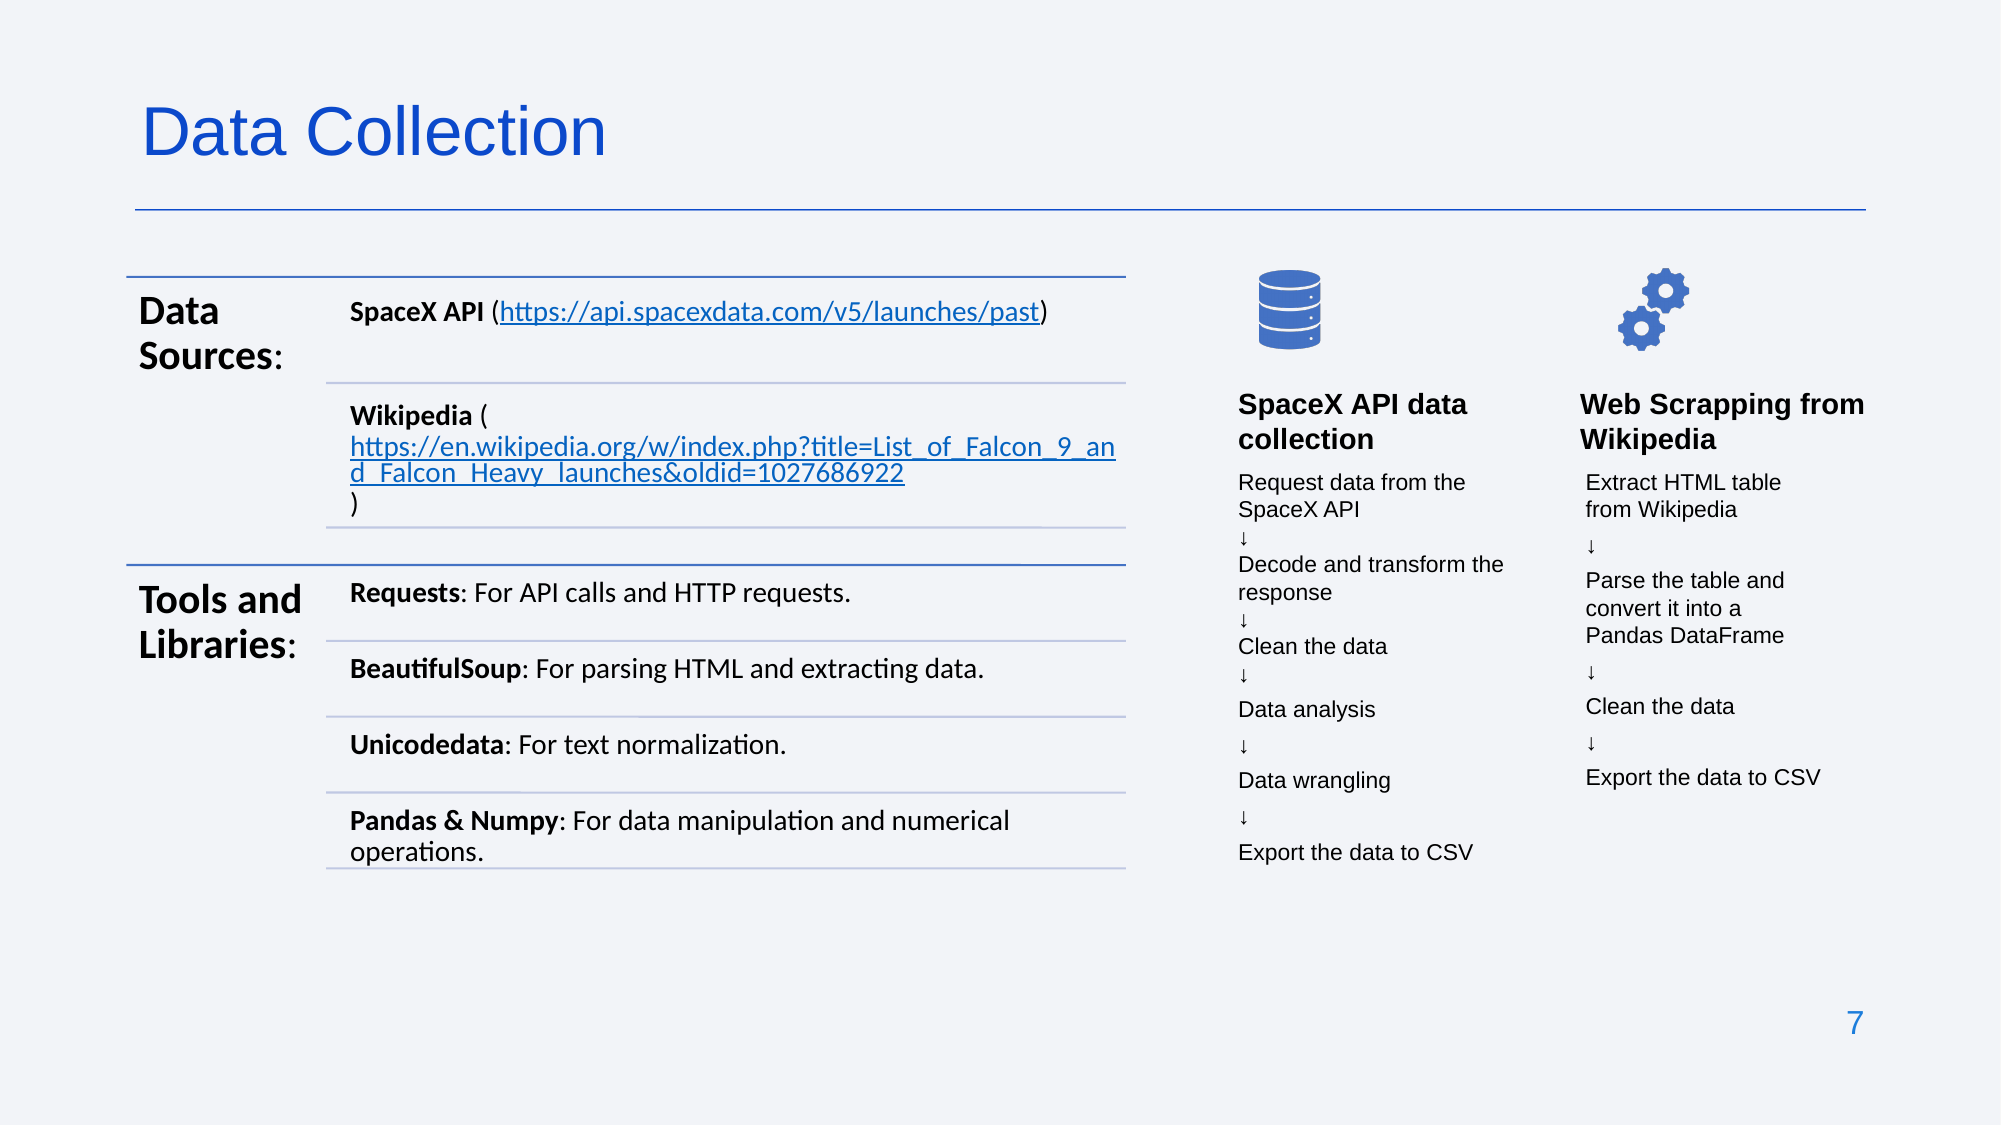

Data Collection
SpaceX API data collection
Request data from the SpaceX API
↓
Decode and transform the response
↓
Clean the data
↓
Data analysis
↓
Data wrangling
↓
Export the data to CSV

Web Scrapping from Wikipedia
Extract HTML table from Wikipedia
↓
Parse the table and convert it into a Pandas DataFrame
↓
Clean the data
↓
Export the data to CSV

Data Sources:
SpaceX API (https://api.spacexdata.com/v5/launches/past)
Wikipedia (https://en.wikipedia.org/w/index.php?title=List_of_Falcon_9_and_Falcon_Heavy_launches&oldid=1027686922)
Tools and Libraries:
Requests: For API calls and HTTP requests.
BeautifulSoup: For parsing HTML and extracting data.
Unicodedata: For text normalization.
Pandas & Numpy: For data manipulation and numerical operations.
7